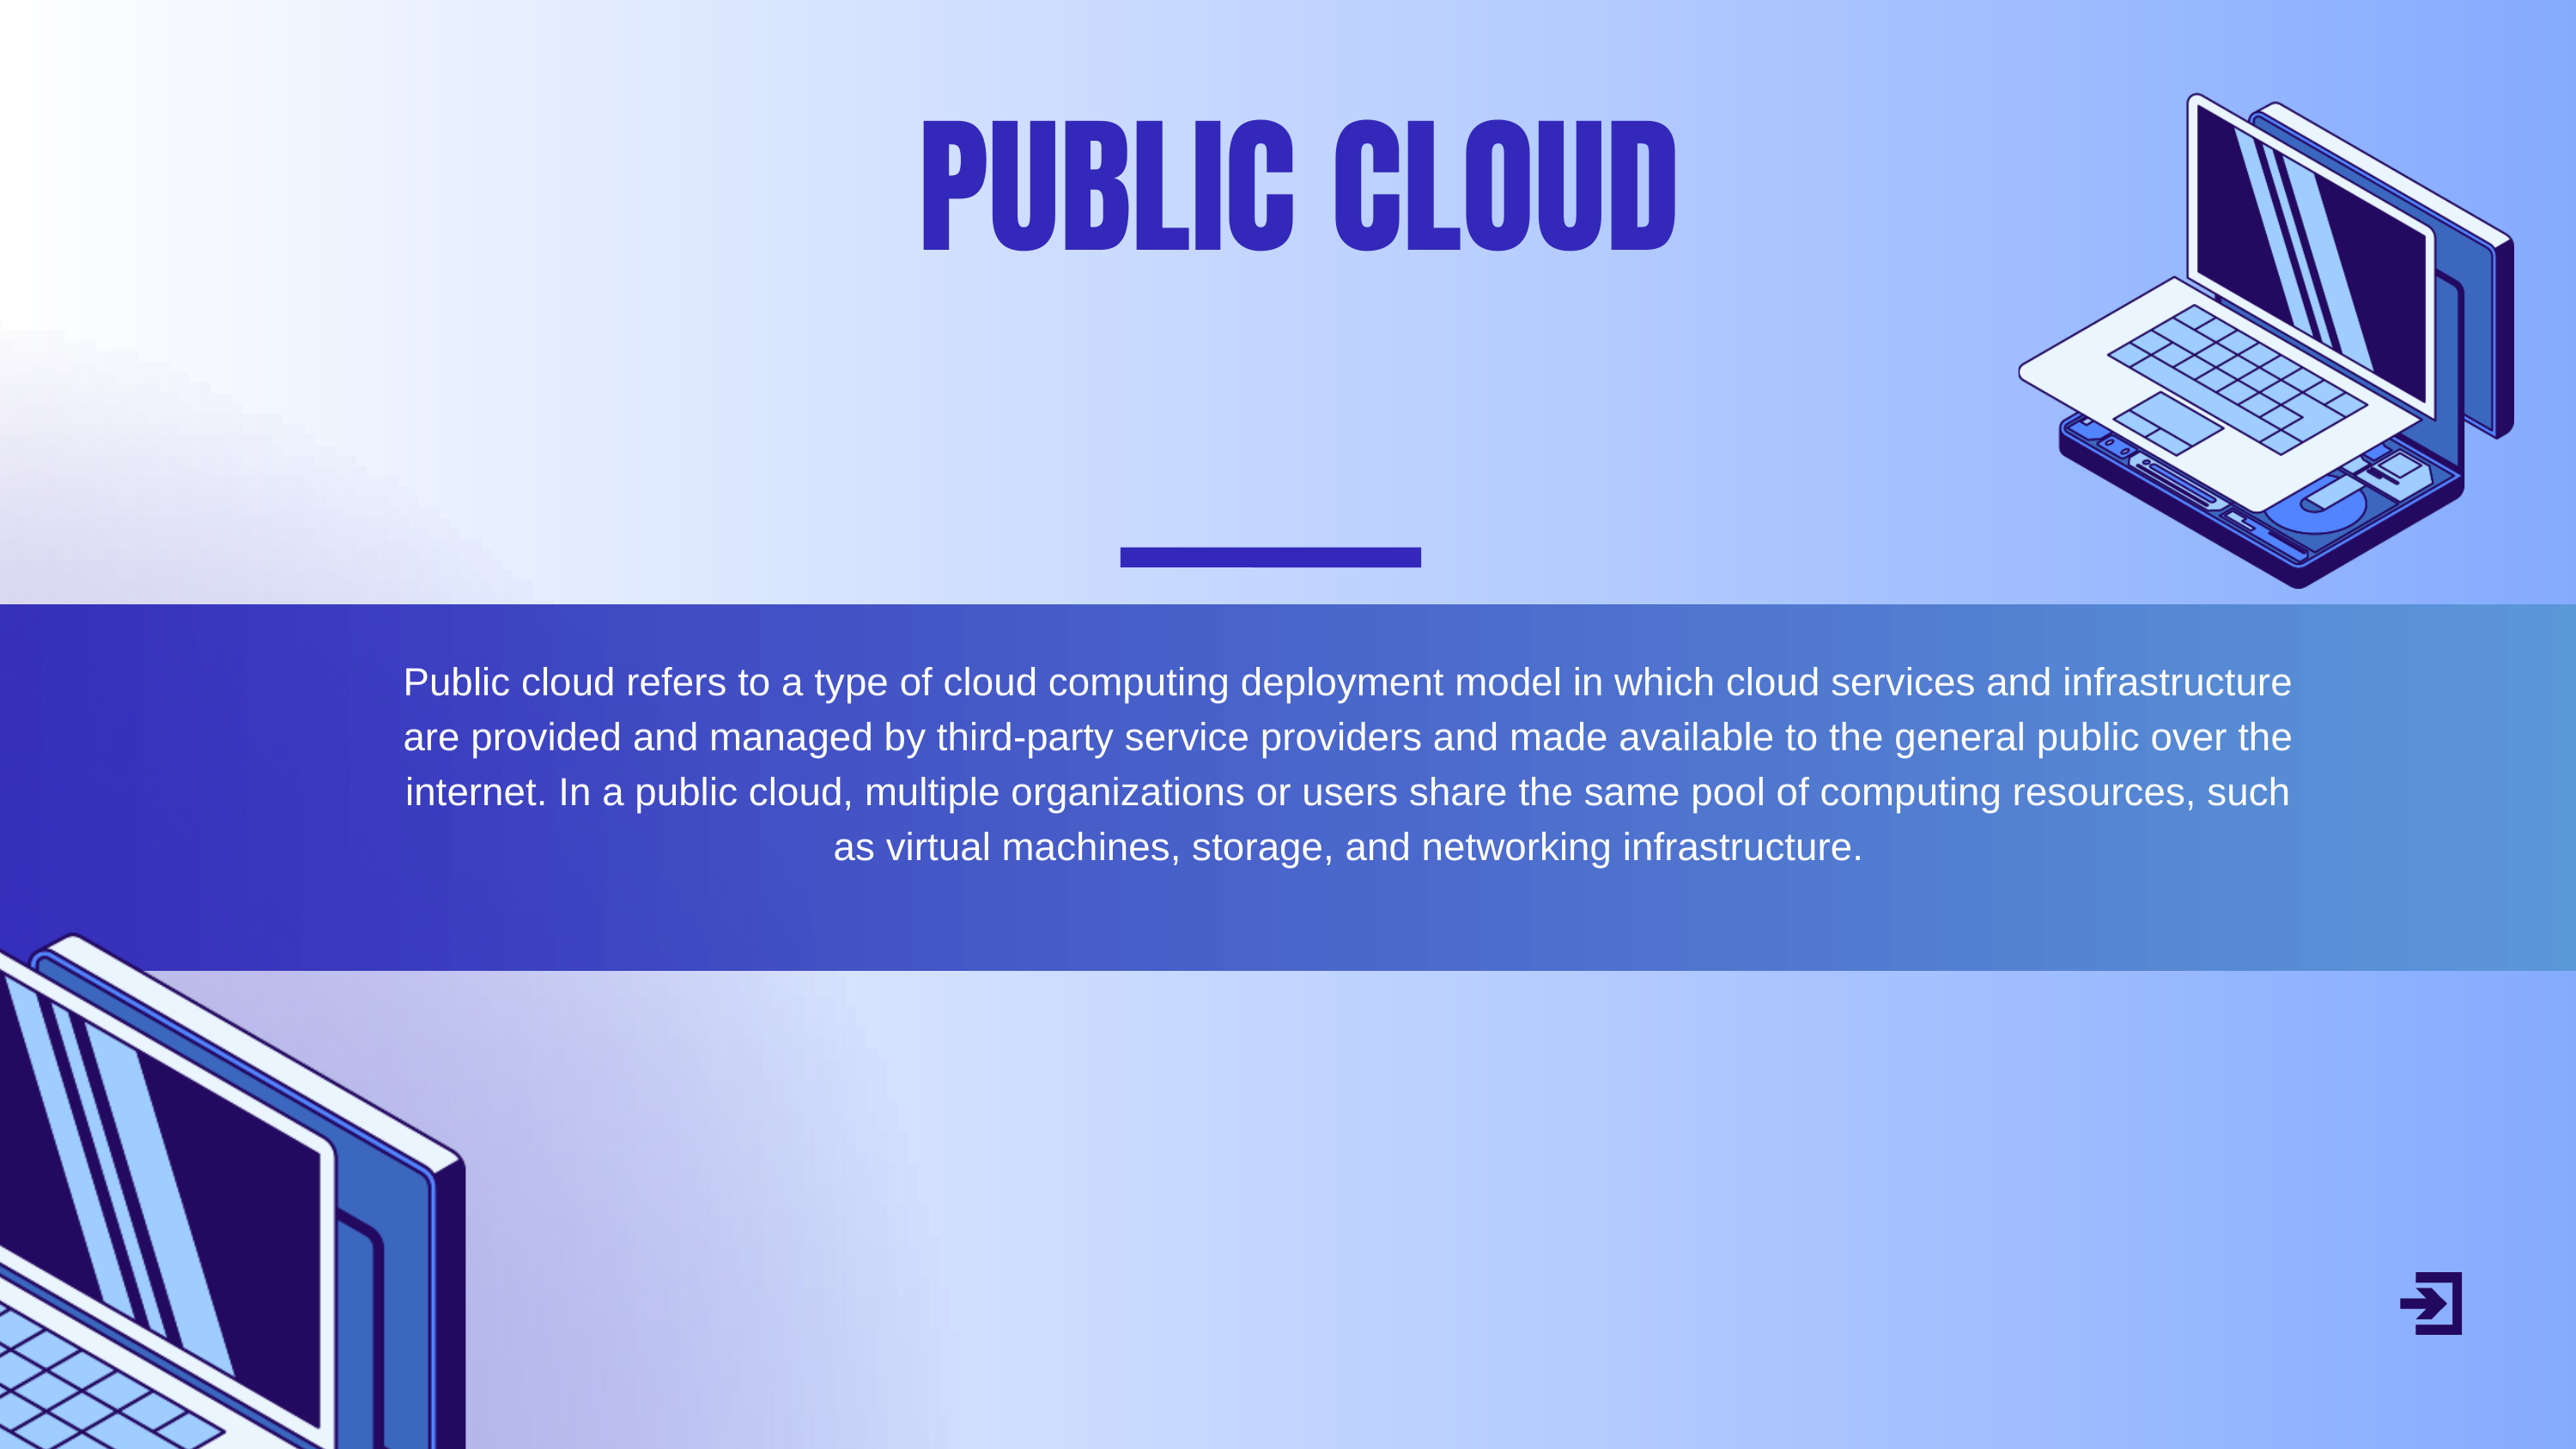

PUBLIC CLOUD

Public cloud refers to a type of cloud computing deployment model in which cloud services and infrastructure are provided and managed by third-party service providers and made available to the general public over the internet. In a public cloud, multiple organizations or users share the same pool of computing resources, such as virtual machines, storage, and networking infrastructure.